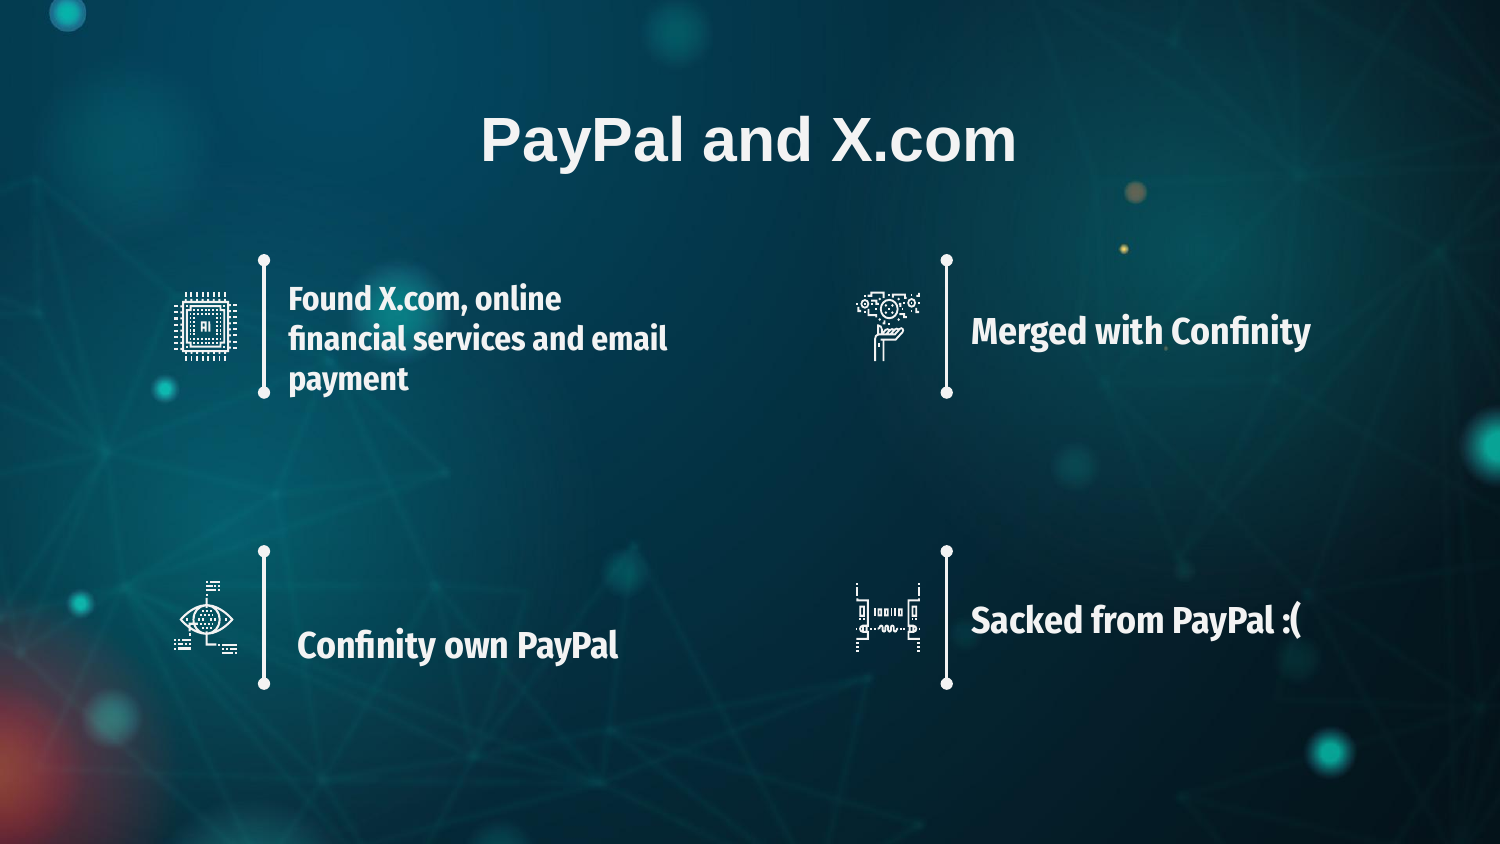

PayPal and X.com
Found X.com, online financial services and email payment

Merged with Confinity

Confinity own PayPal

Sacked from PayPal :(